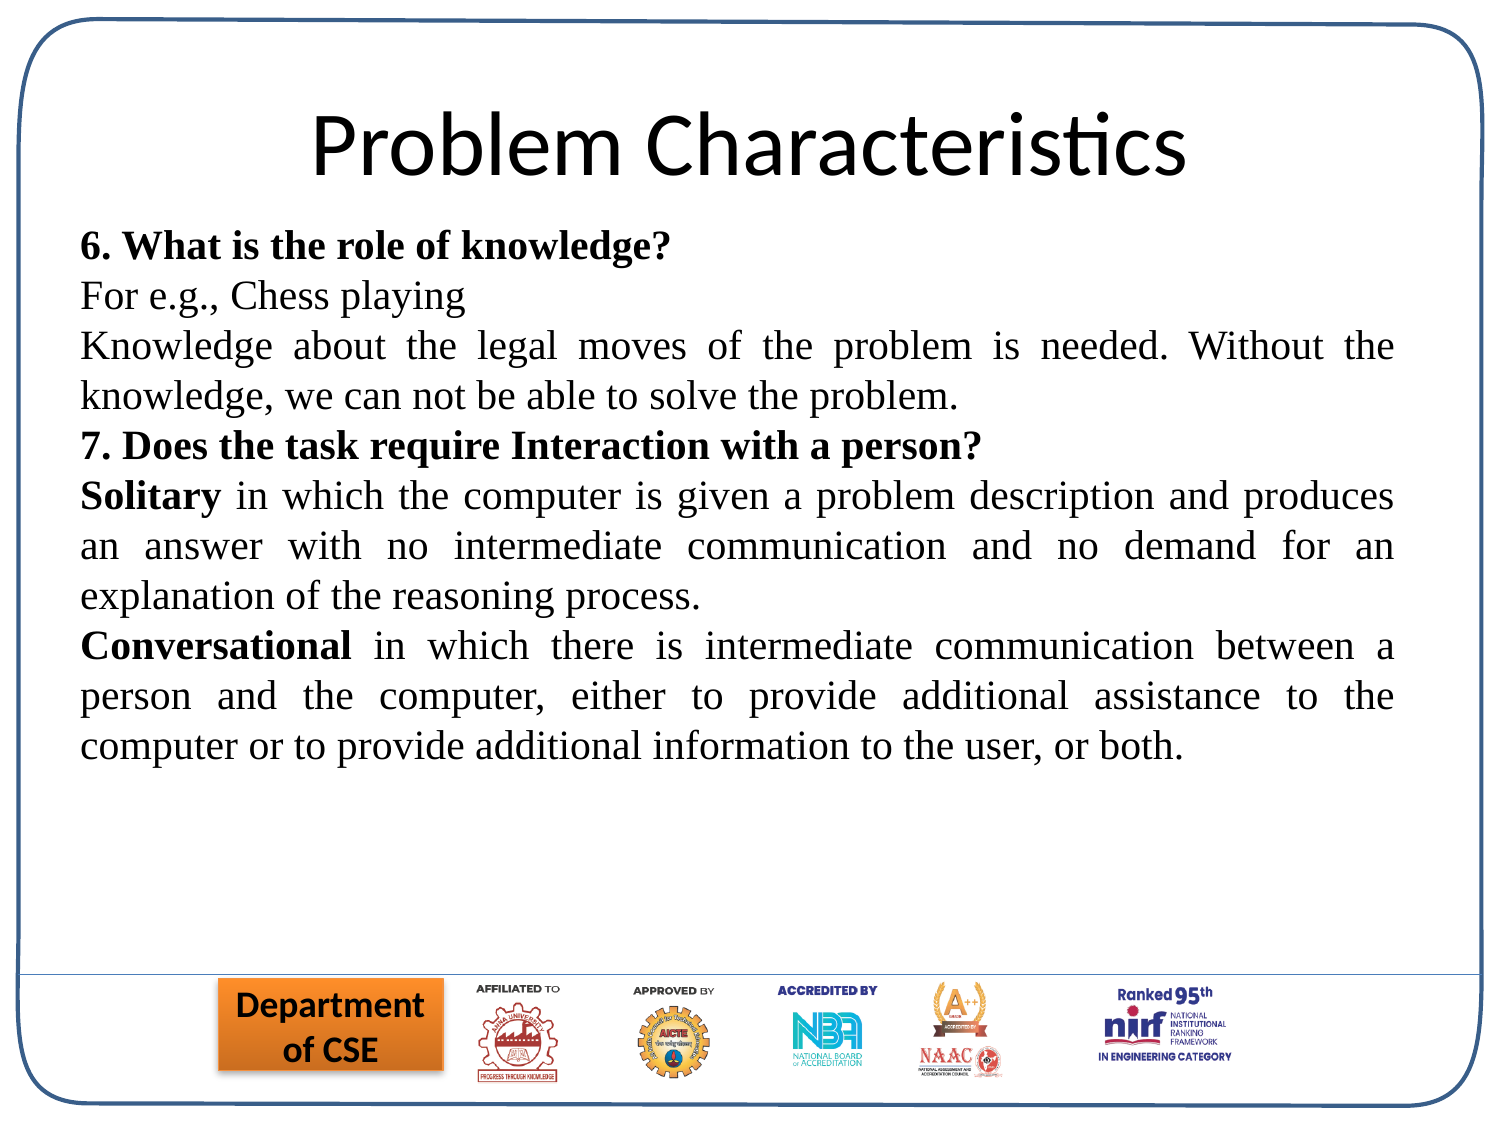

# Problem Characteristics
6. What is the role of knowledge?
For e.g., Chess playing
Knowledge about the legal moves of the problem is needed. Without the knowledge, we can not be able to solve the problem.
7. Does the task require Interaction with a person?
Solitary in which the computer is given a problem description and produces an answer with no intermediate communication and no demand for an explanation of the reasoning process.
Conversational in which there is intermediate communication between a person and the computer, either to provide additional assistance to the computer or to provide additional information to the user, or both.